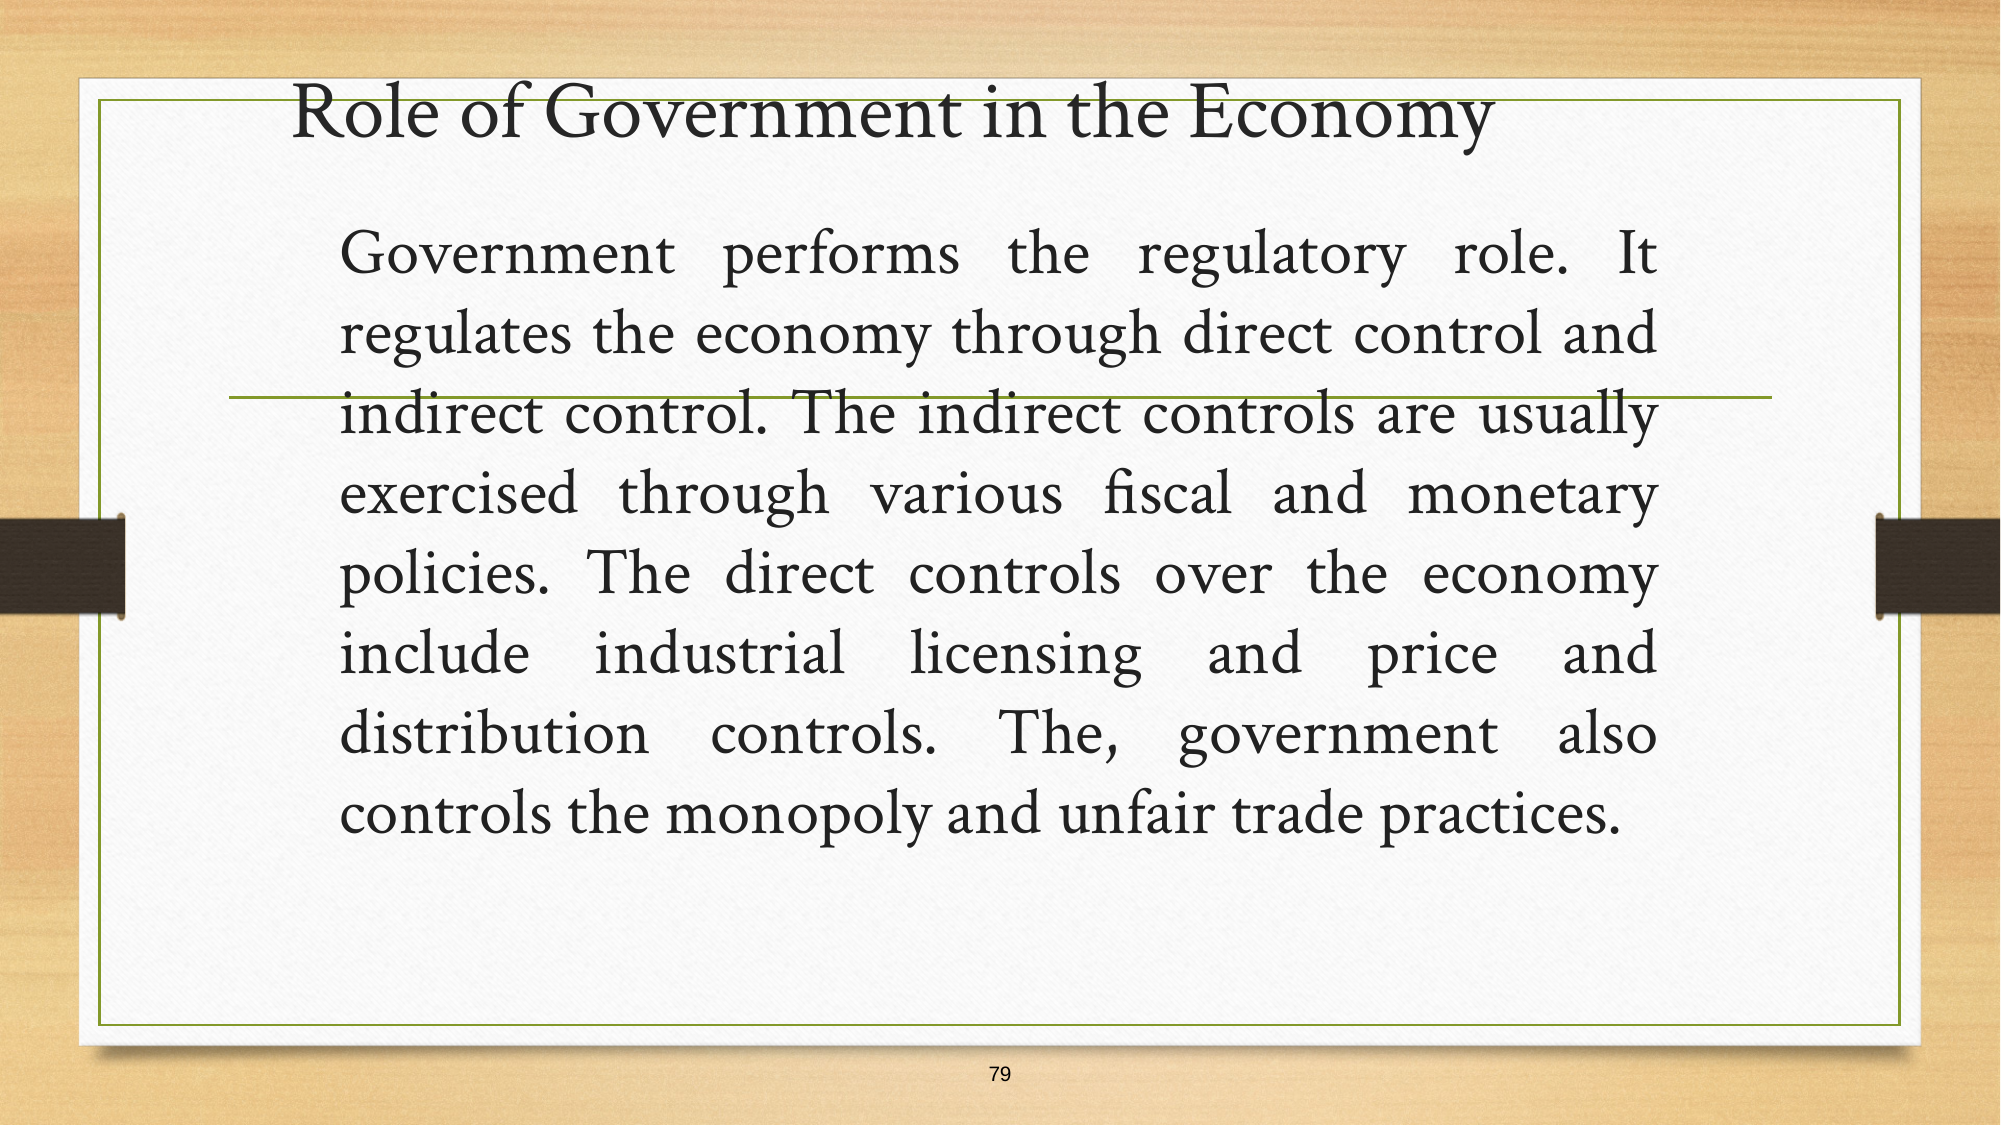

# Role of Government in the Economy
Government performs the regulatory role. It regulates the economy through direct control and indirect control. The indirect controls are usually exercised through various fiscal and monetary policies. The direct controls over the economy include industrial licensing and price and distribution controls. The, government also controls the monopoly and unfair trade practices.
79